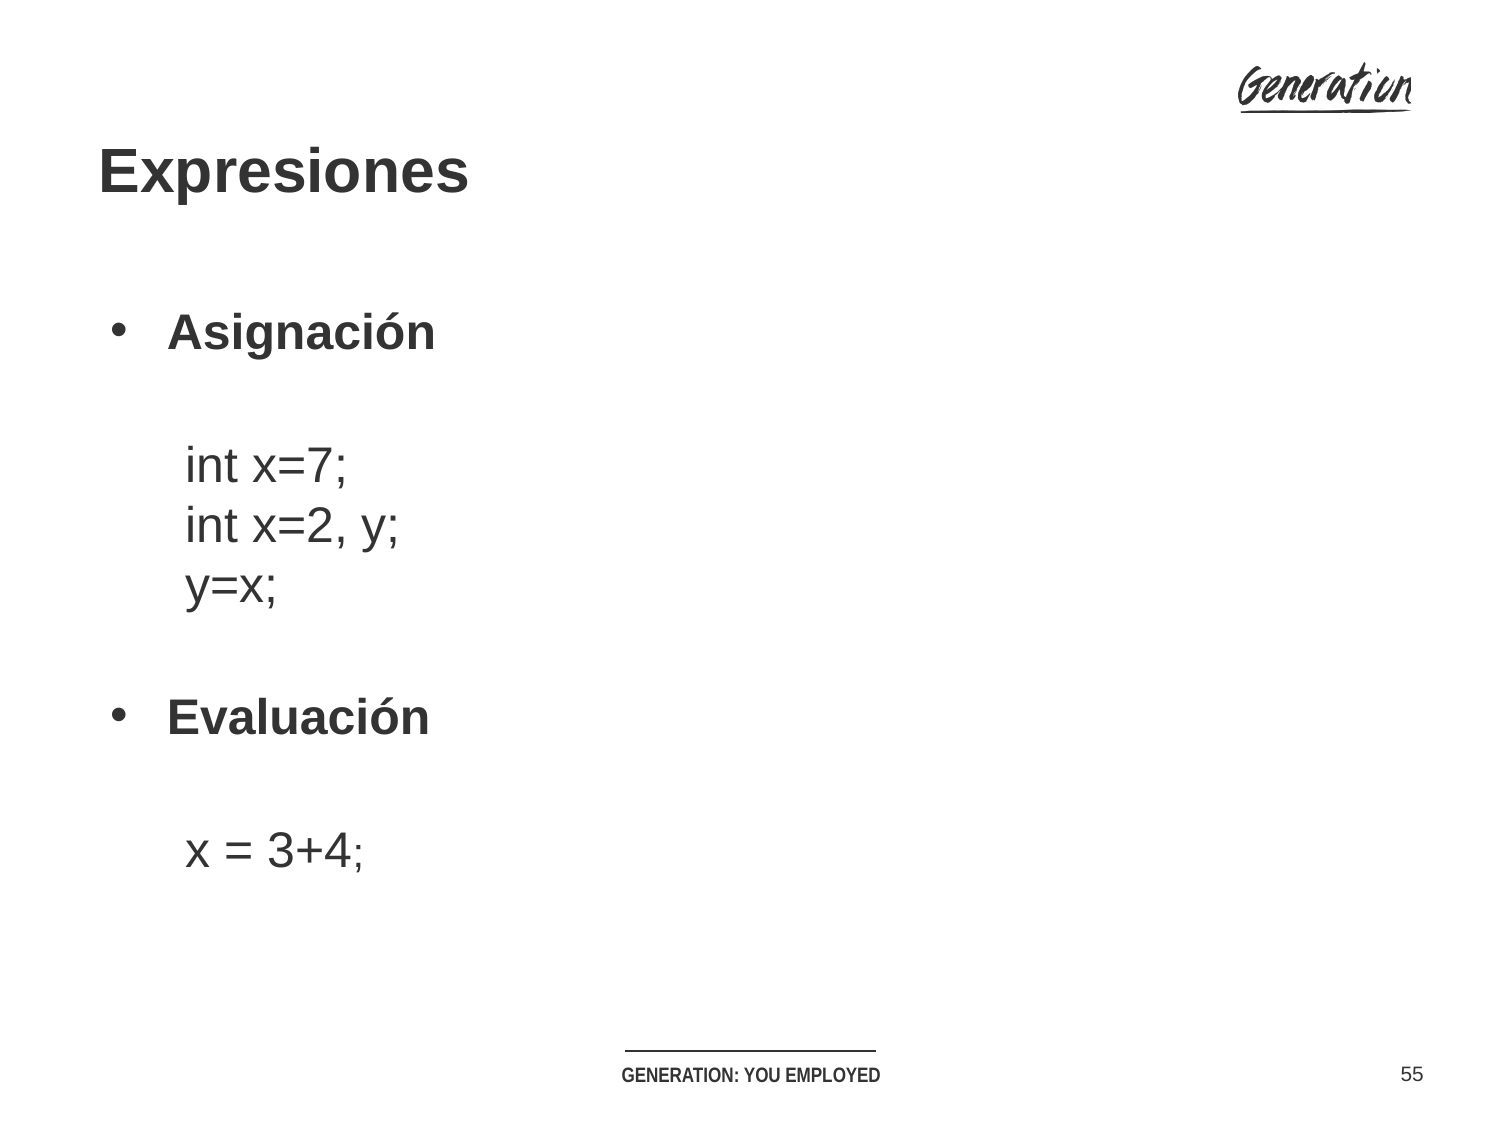

Expresiones
Asignación

int x=7;
int x=2, y;
y=x;

Evaluación

x = 3+4;